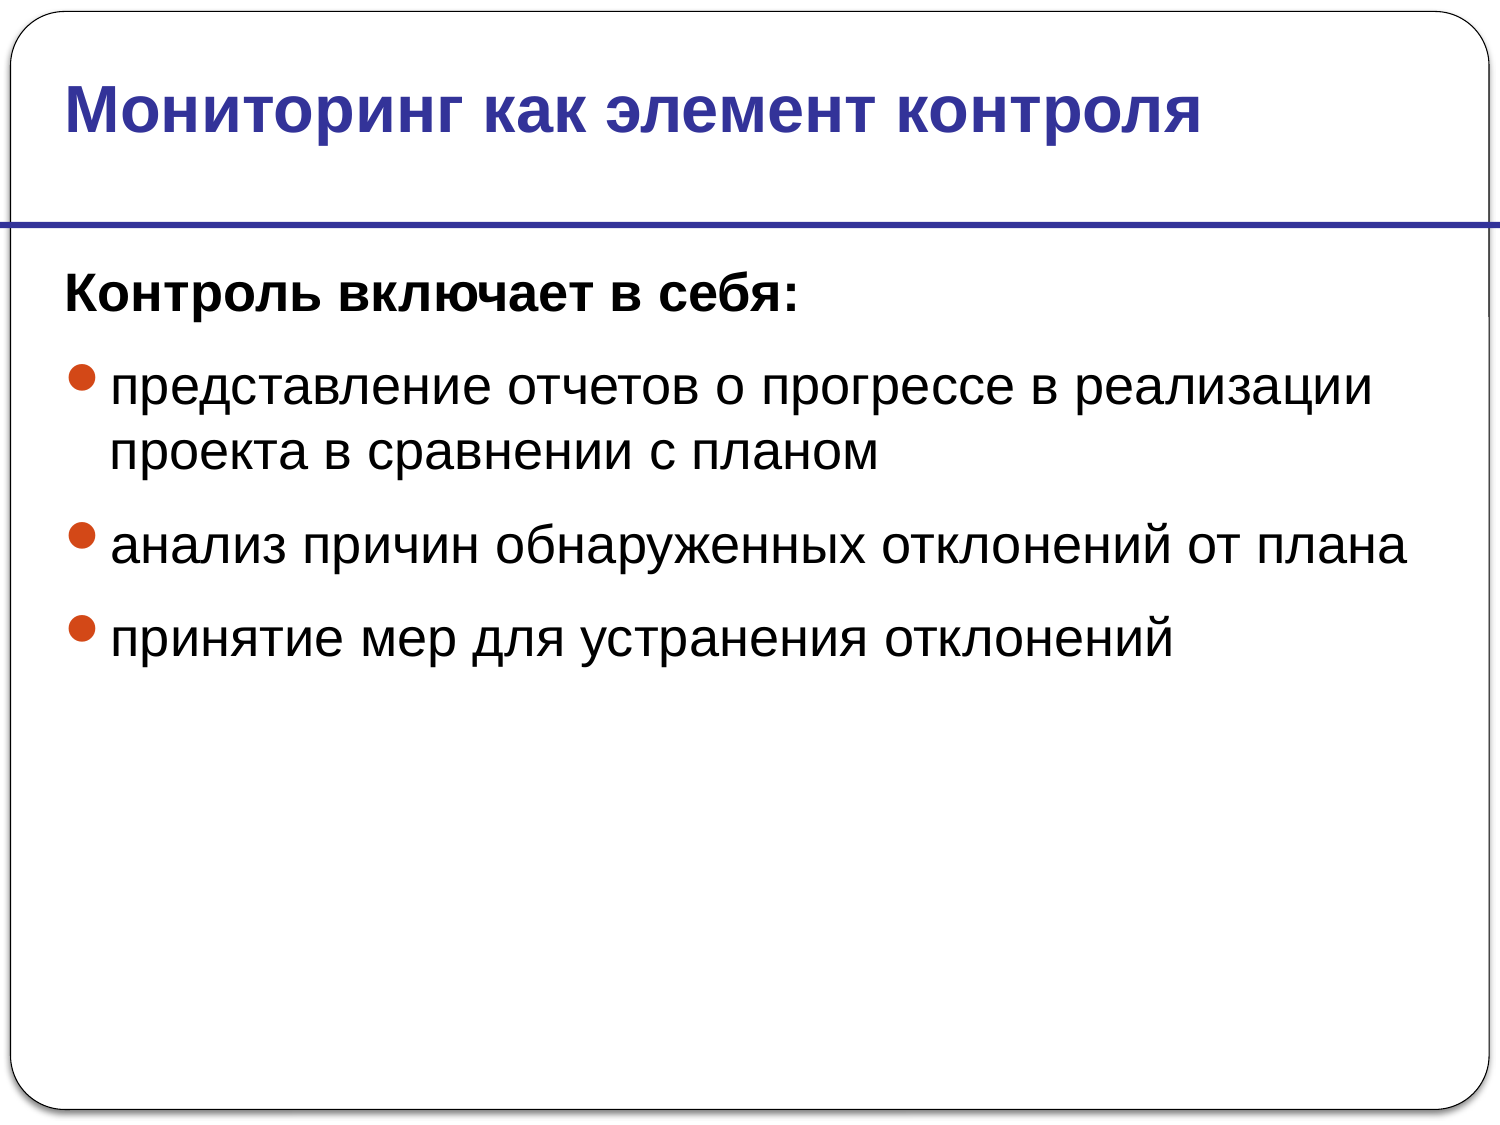

Мониторинг как элемент контроля

Контроль включает в себя:
представление отчетов о прогрессе в реализации проекта в сравнении с планом
анализ причин обнаруженных отклонений от плана
принятие мер для устранения отклонений